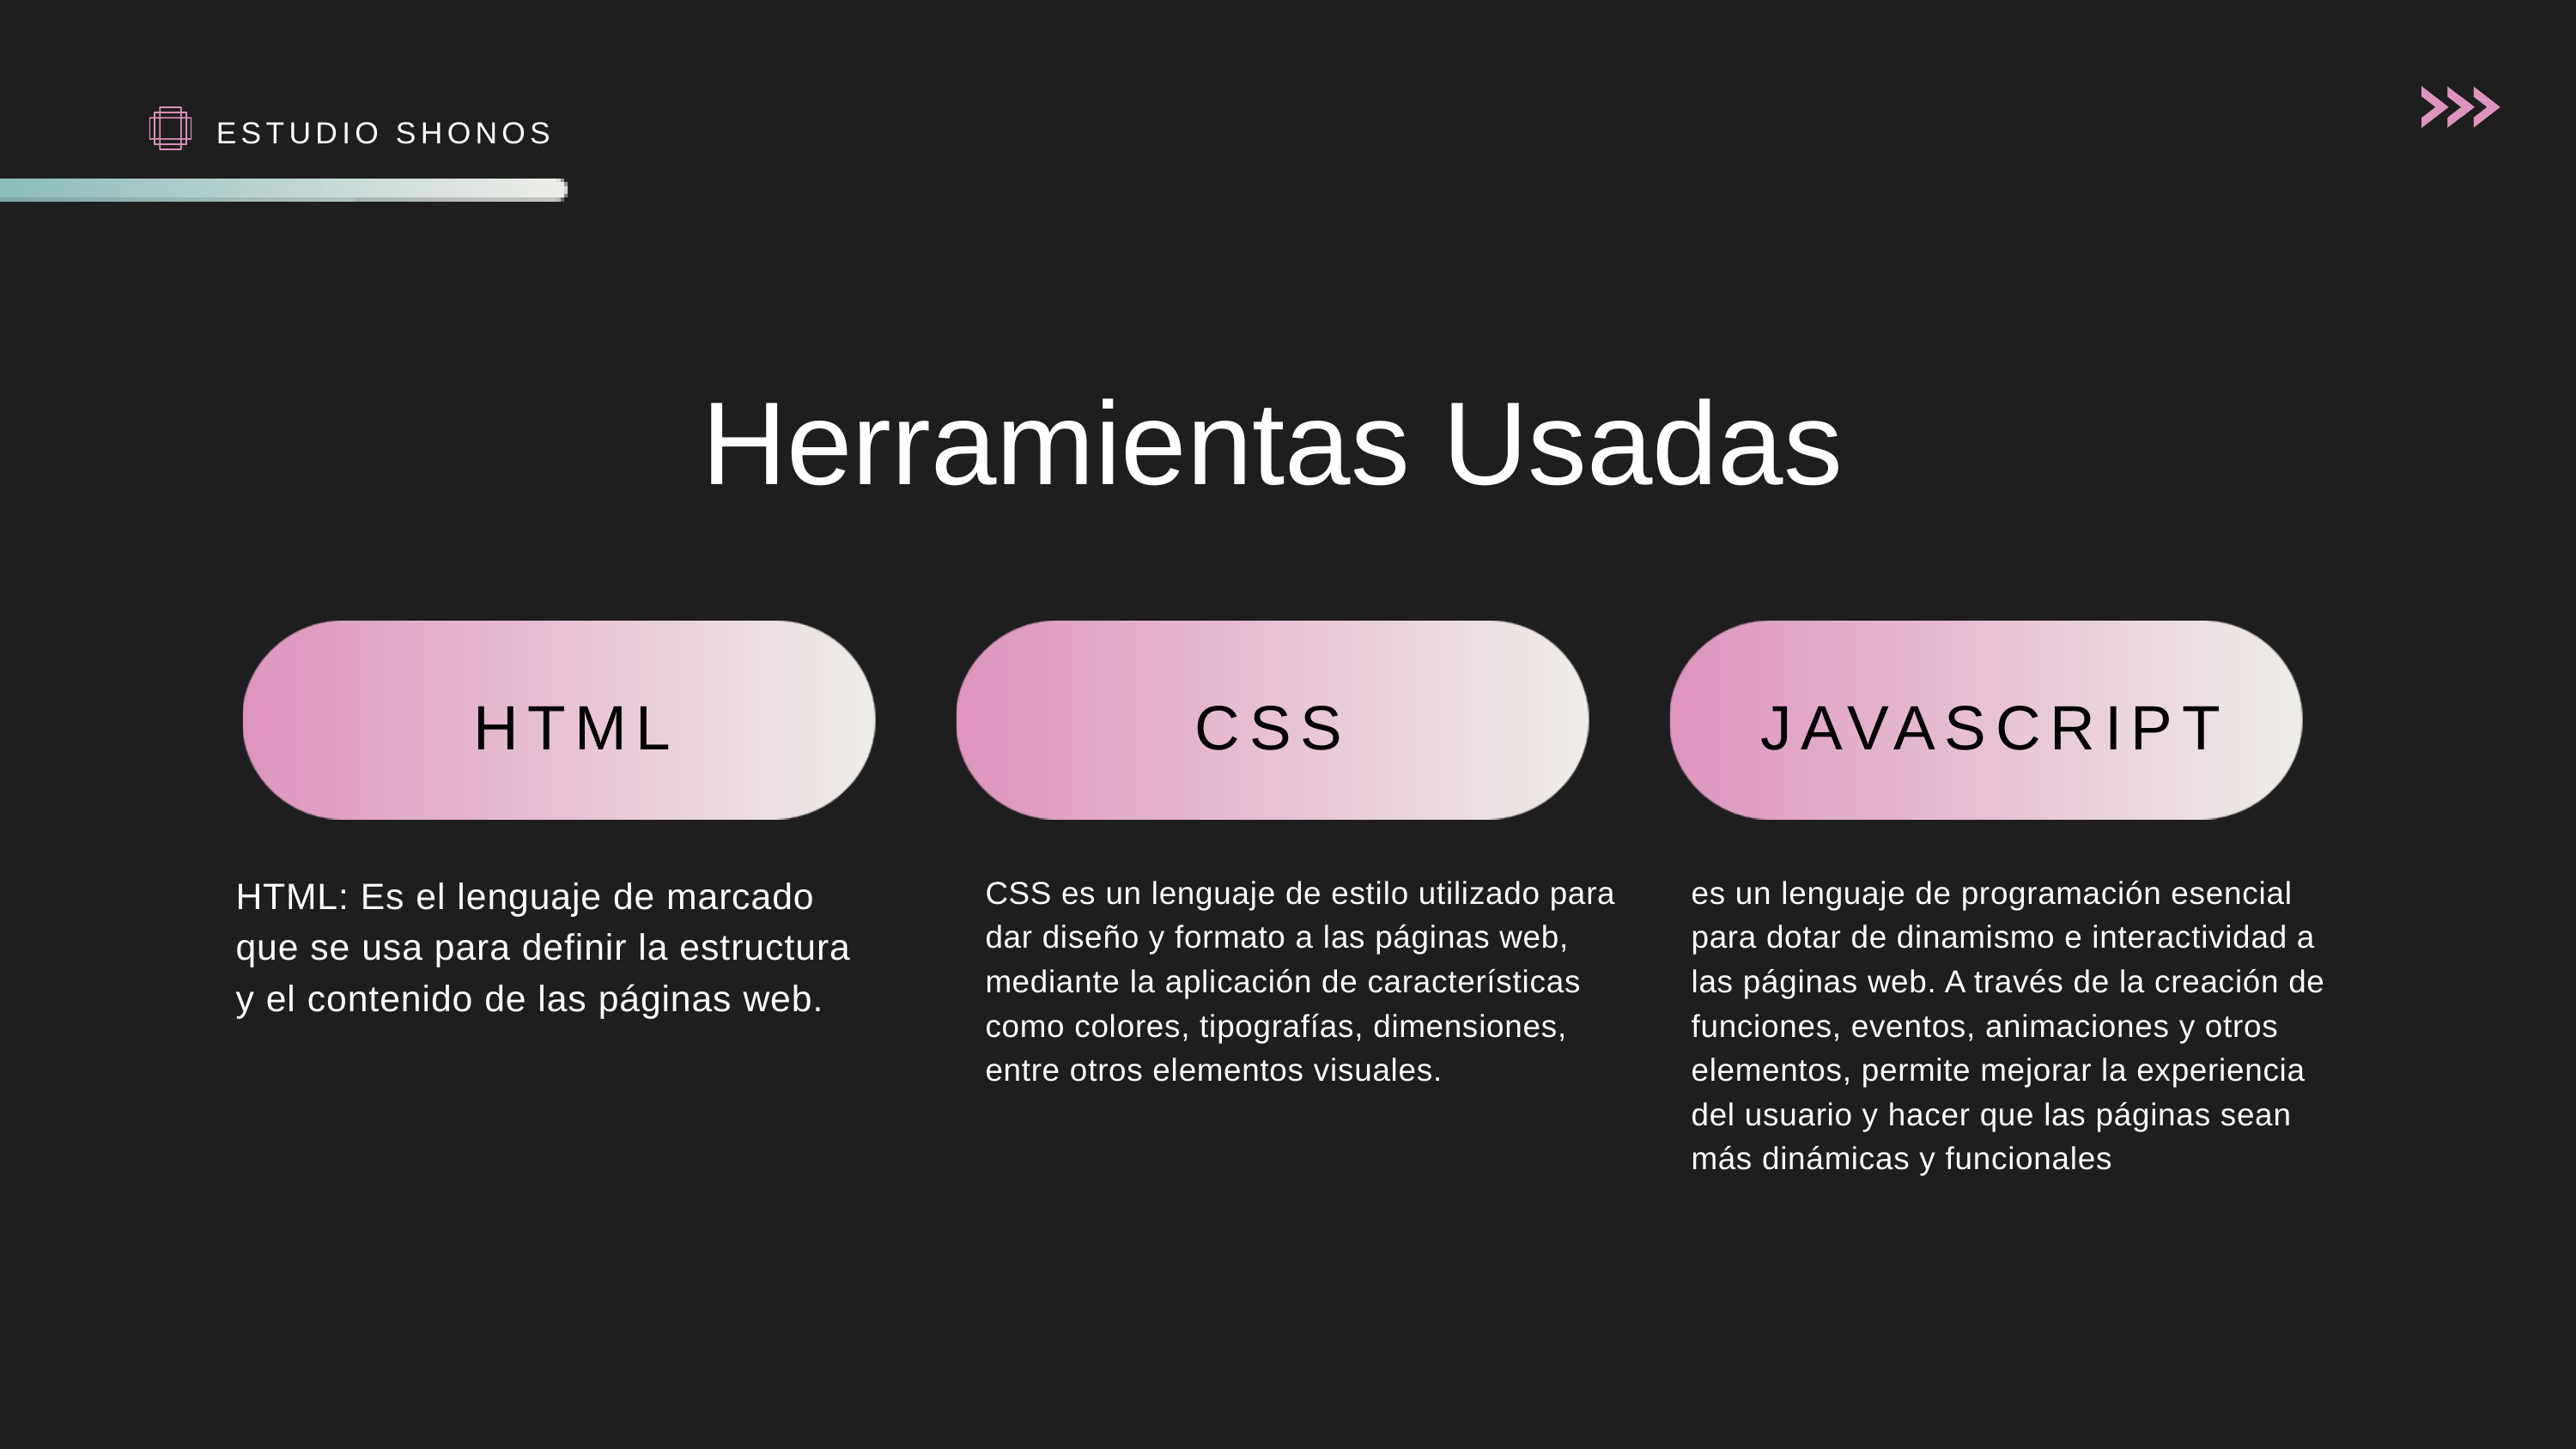

ESTUDIO SHONOS

Herramientas Usadas

HTML
CSS
JAVASCRIPT
HTML: Es el lenguaje de marcado que se usa para definir la estructura y el contenido de las páginas web.
CSS es un lenguaje de estilo utilizado para dar diseño y formato a las páginas web, mediante la aplicación de características como colores, tipografías, dimensiones, entre otros elementos visuales.
es un lenguaje de programación esencial para dotar de dinamismo e interactividad a las páginas web. A través de la creación de funciones, eventos, animaciones y otros elementos, permite mejorar la experiencia del usuario y hacer que las páginas sean más dinámicas y funcionales